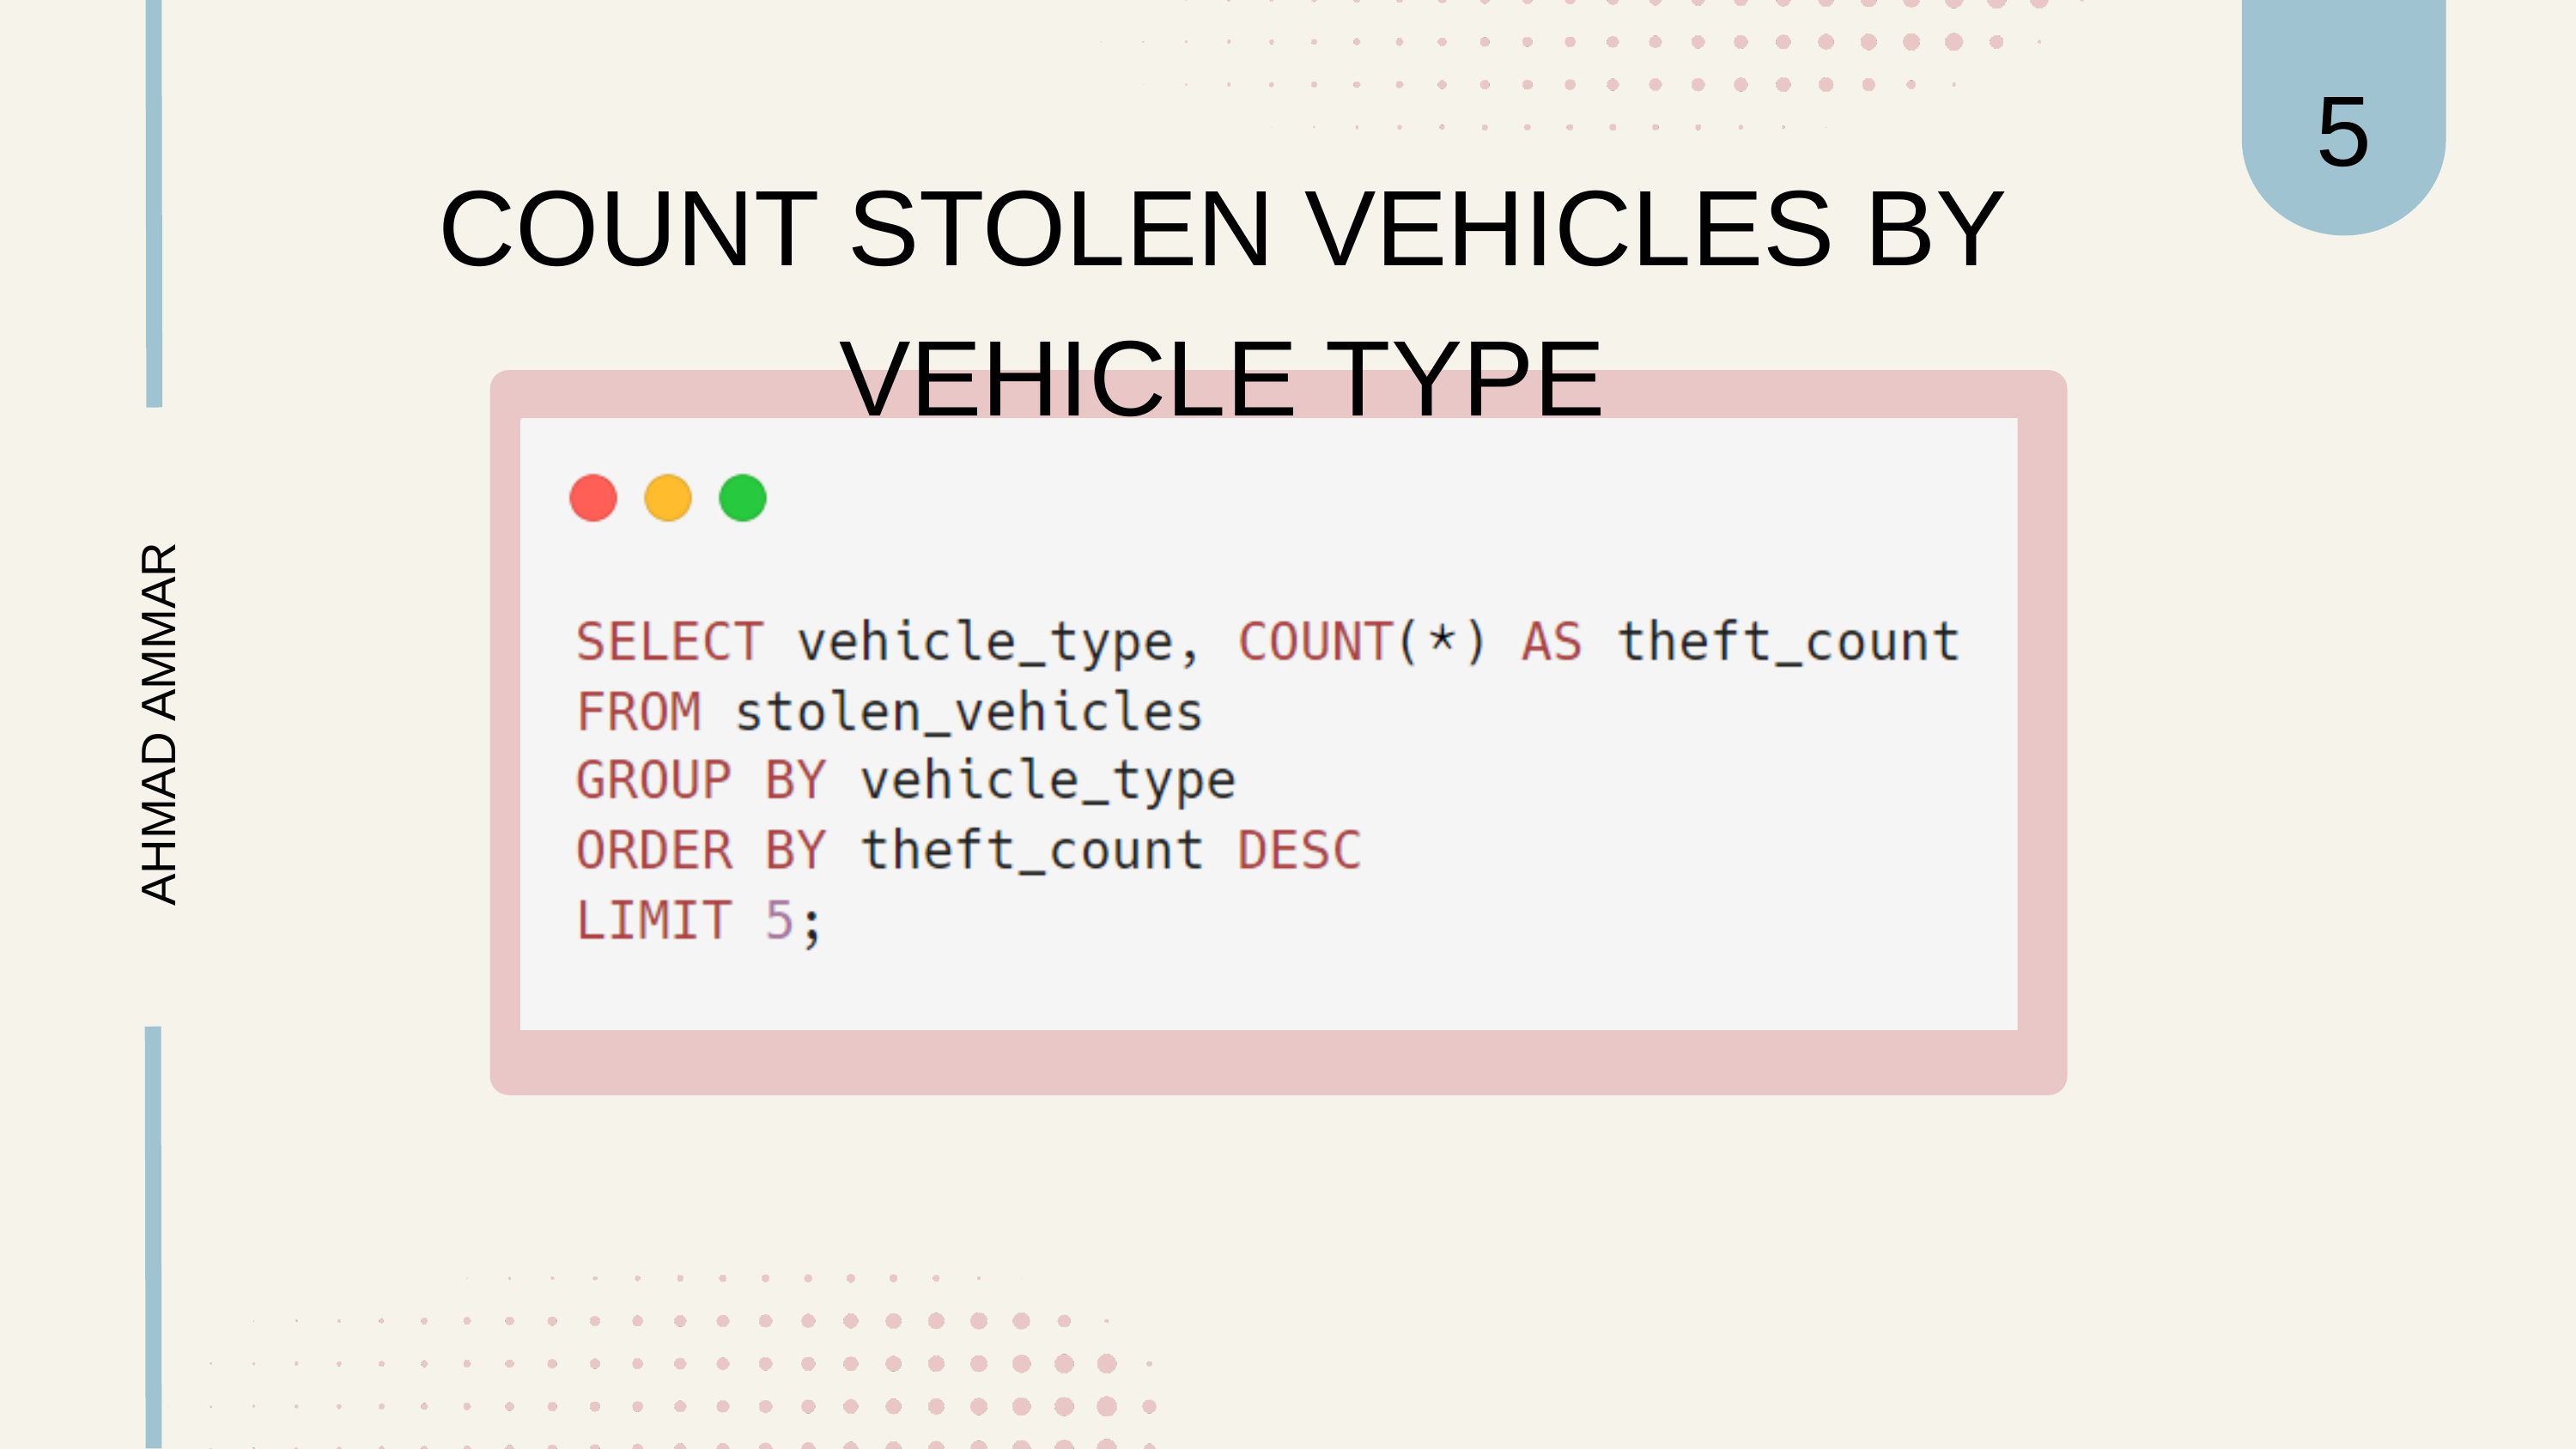

5

COUNT STOLEN VEHICLES BY VEHICLE TYPE

AHMAD AMMAR